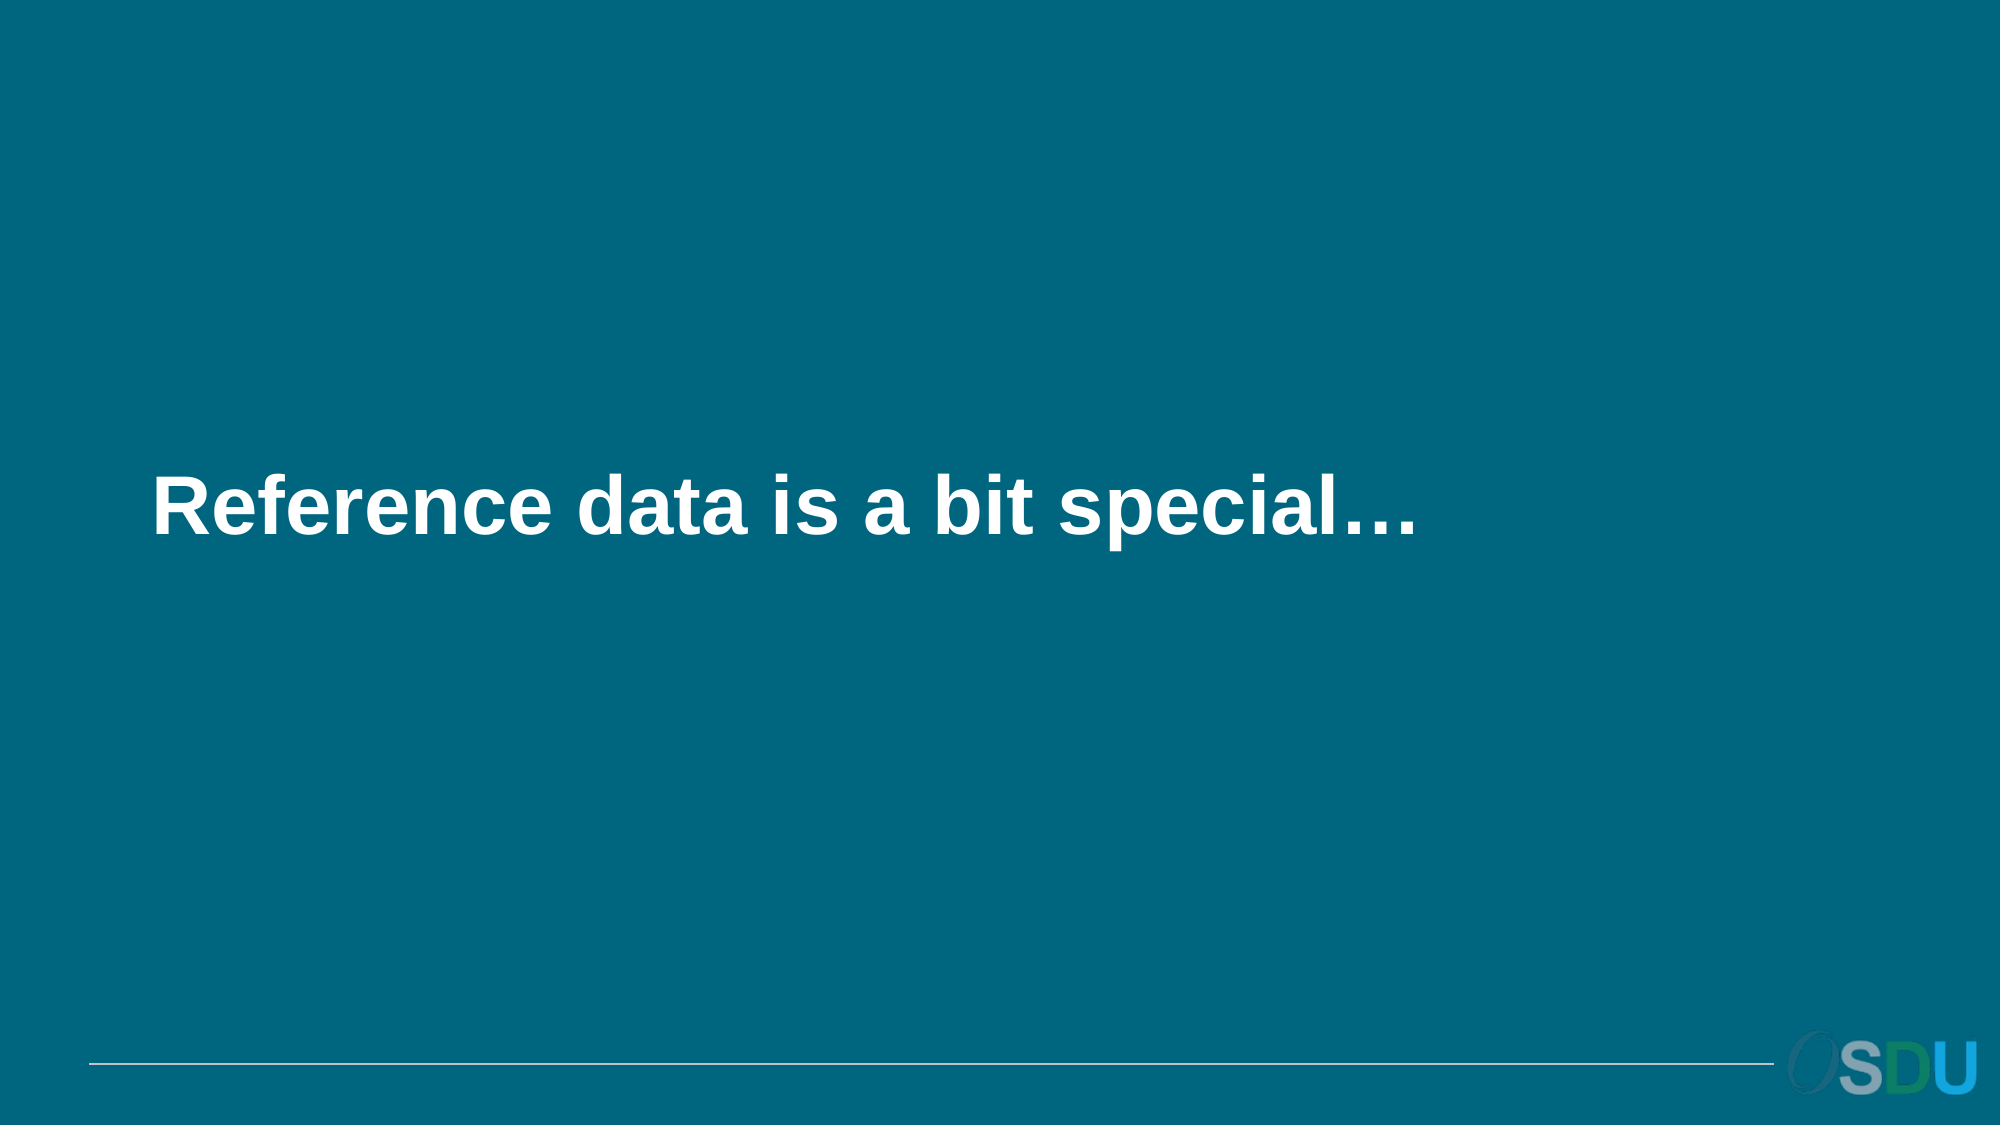

# Reference data is a bit special…